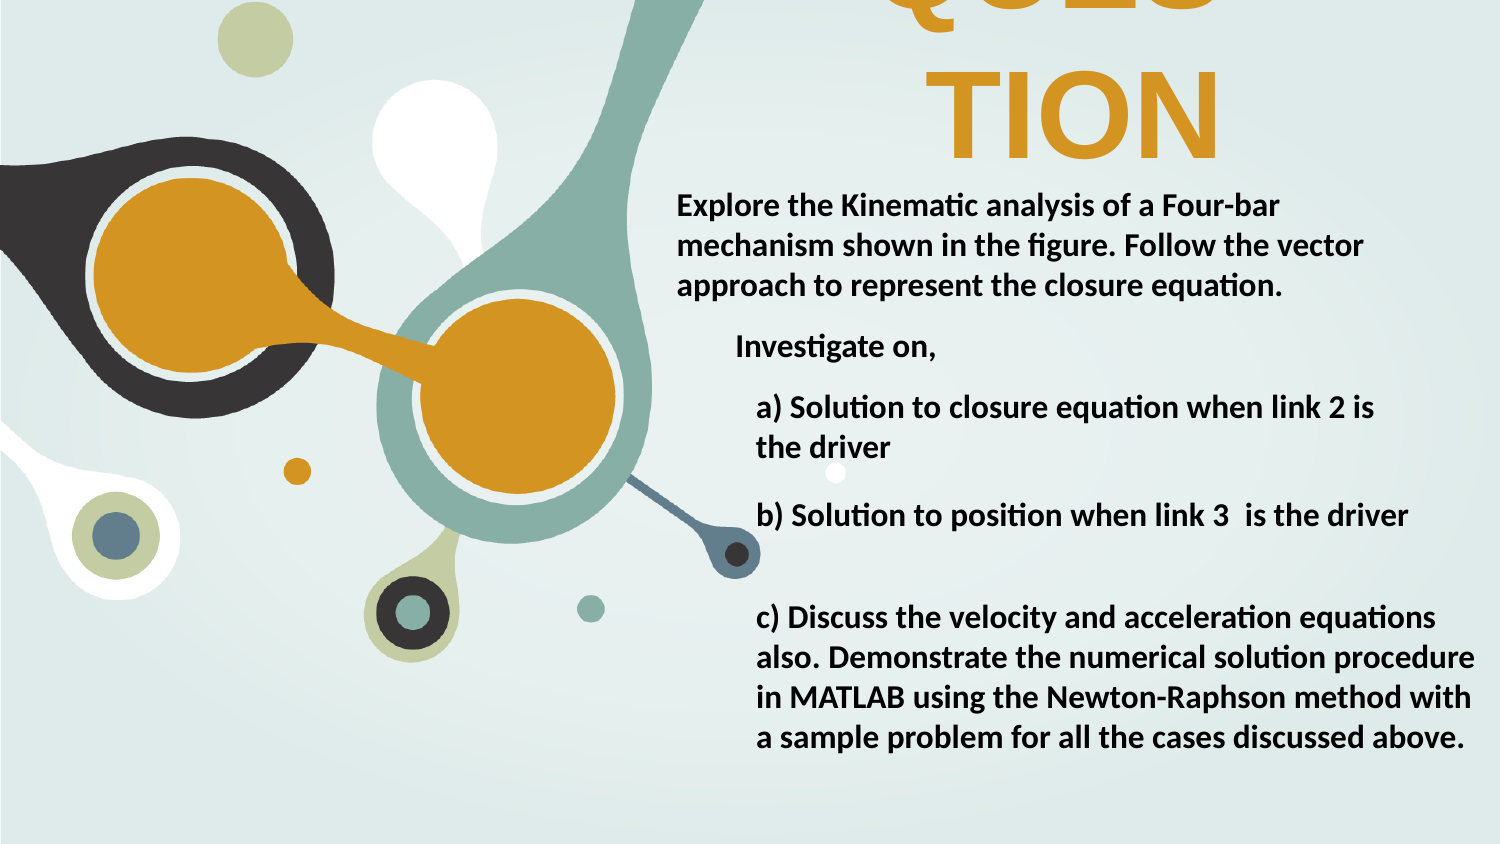

# QUESTION
Explore the Kinematic analysis of a Four-bar mechanism shown in the figure. Follow the vector approach to represent the closure equation.
Investigate on,
a) Solution to closure equation when link 2 is the driver
b) Solution to position when link 3  is the driver
c) Discuss the velocity and acceleration equations also. Demonstrate the numerical solution procedure in MATLAB using the Newton-Raphson method with a sample problem for all the cases discussed above.